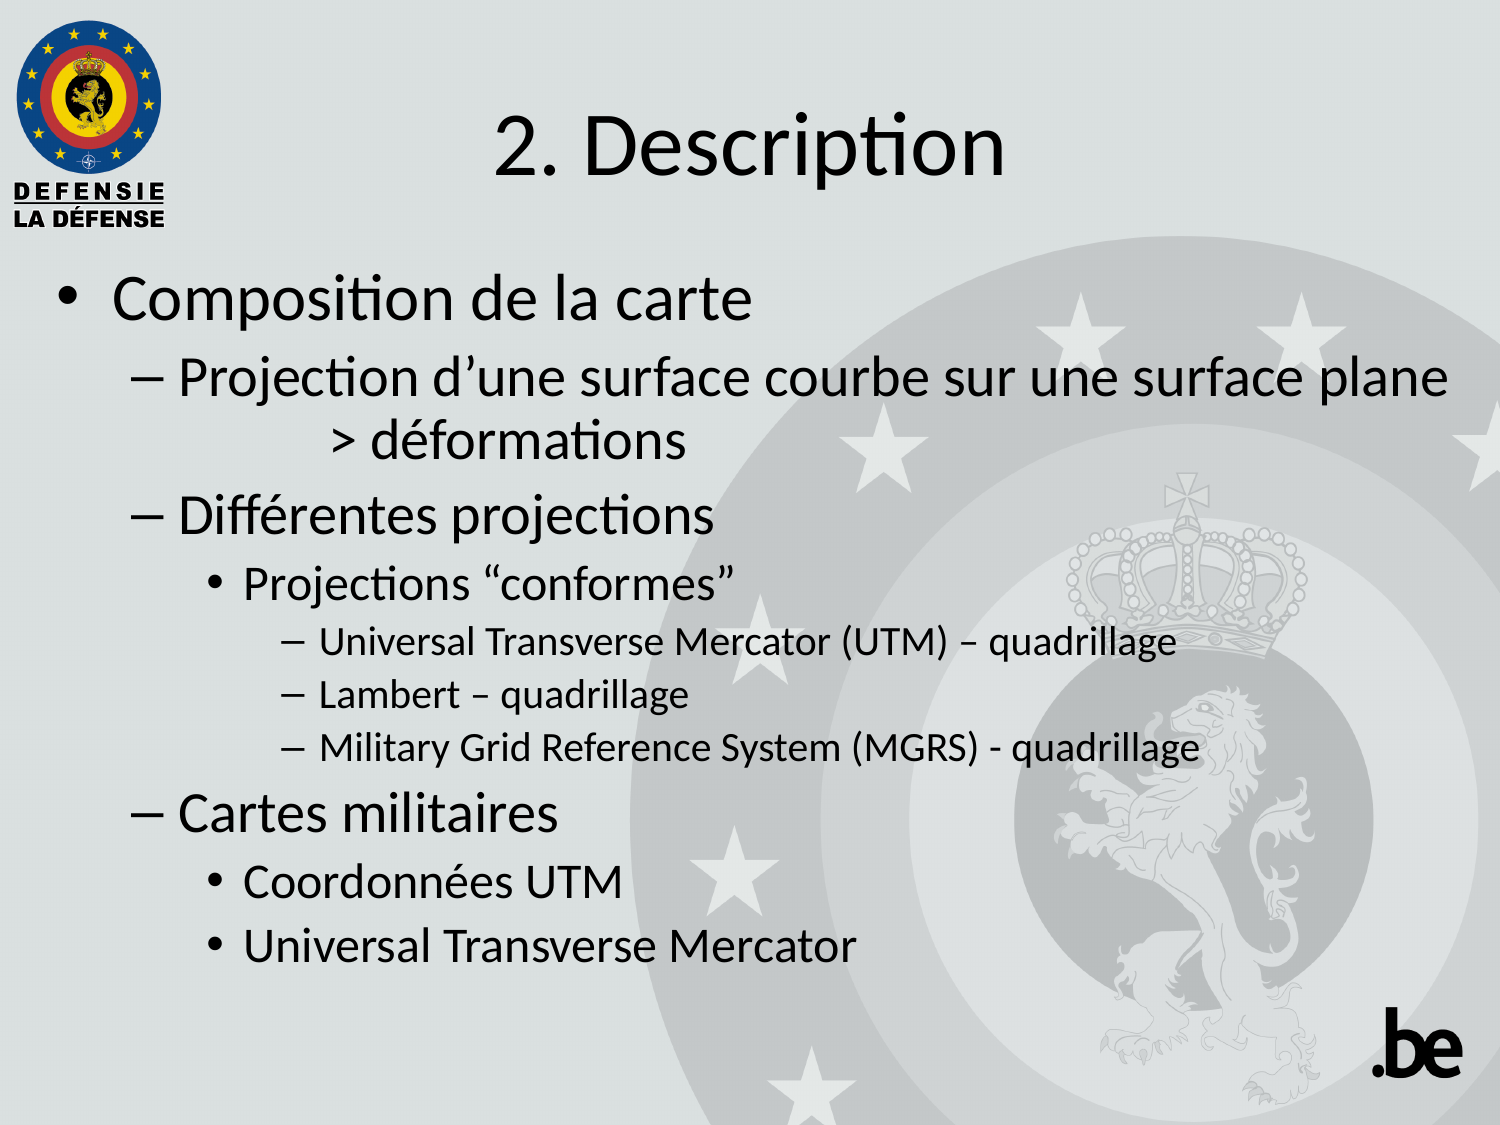

# 2. Description
Composition de la carte
Projection d’une surface courbe sur une surface plane
	> déformations
Différentes projections
Projections “conformes”
Universal Transverse Mercator (UTM) – quadrillage
Lambert – quadrillage
Military Grid Reference System (MGRS) - quadrillage
Cartes militaires
Coordonnées UTM
Universal Transverse Mercator